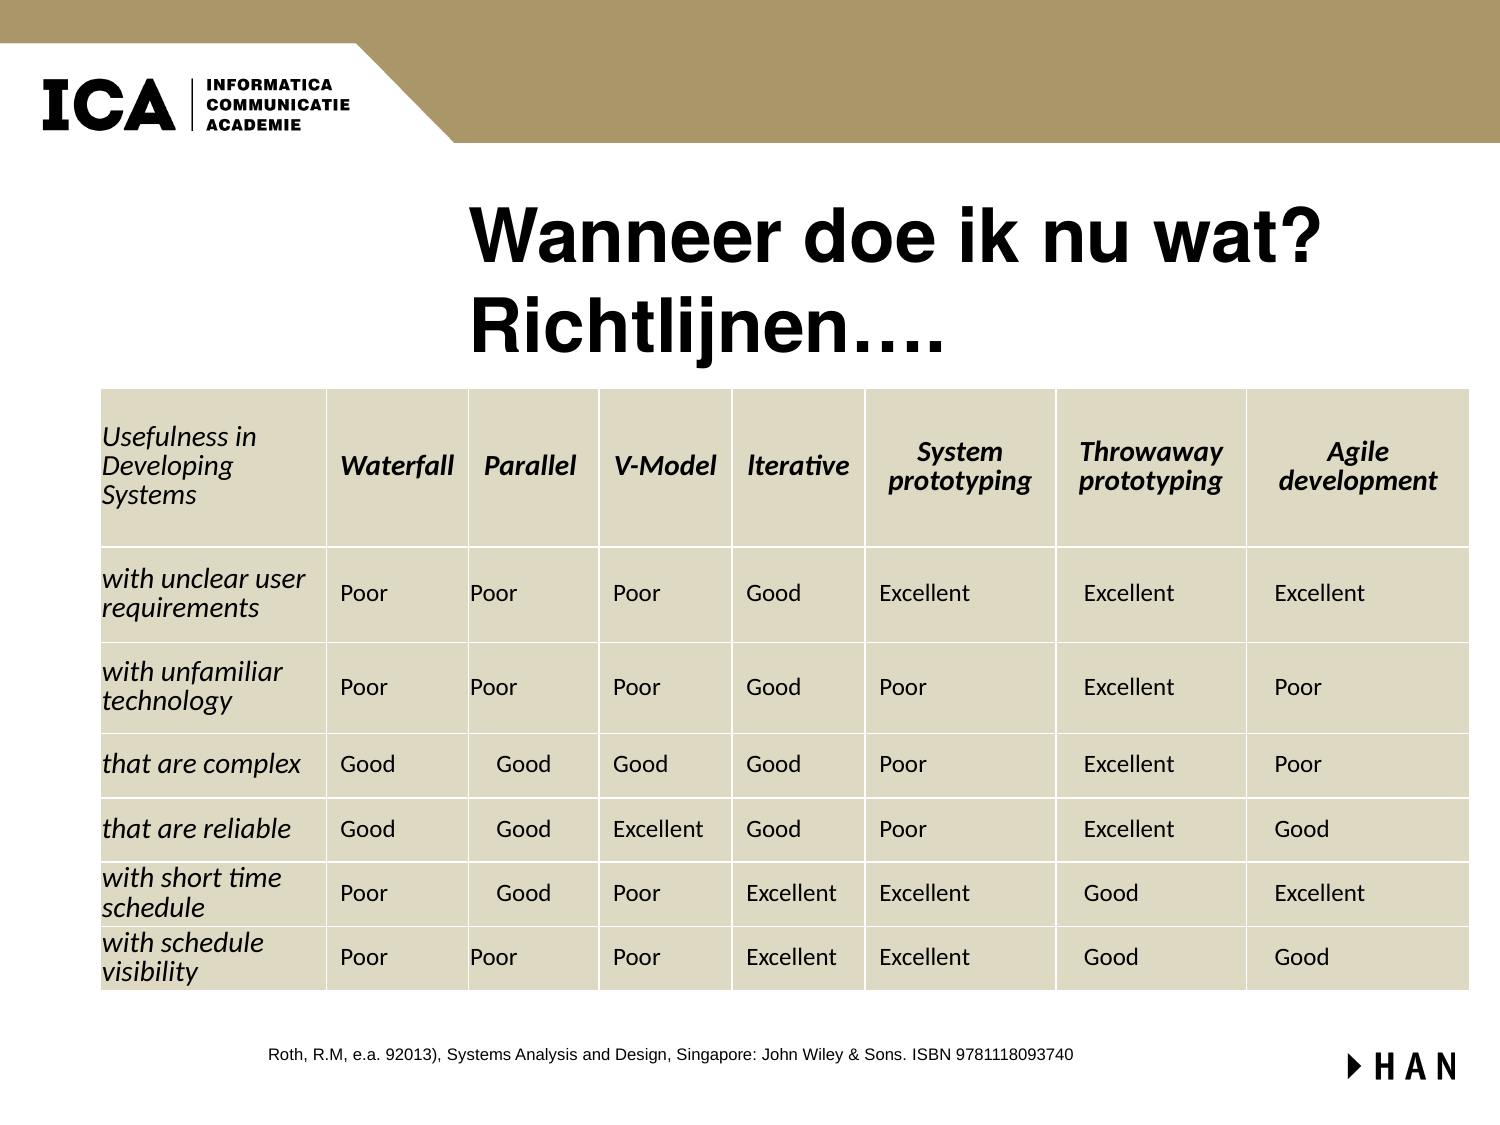

# Wanneer doe ik nu wat? Richtlijnen….

| Usefulness in Developing Systems | Waterfall | Parallel | V-Model | lterative | System prototyping | Throwaway prototyping | Agile development |
| --- | --- | --- | --- | --- | --- | --- | --- |
| with unclear user requirements | Poor | Poor | Poor | Good | Excellent | Excellent | Excellent |
| with unfamiliar technology | Poor | Poor | Poor | Good | Poor | Excellent | Poor |
| that are complex | Good | Good | Good | Good | Poor | Excellent | Poor |
| that are reliable | Good | Good | Excellent | Good | Poor | Excellent | Good |
| with short time schedule | Poor | Good | Poor | Excellent | Excellent | Good | Excellent |
| with schedule visibility | Poor | Poor | Poor | Excellent | Excellent | Good | Good |

Roth, R.M, e.a. 92013), Systems Analysis and Design, Singapore: John Wiley & Sons. ISBN 9781118093740